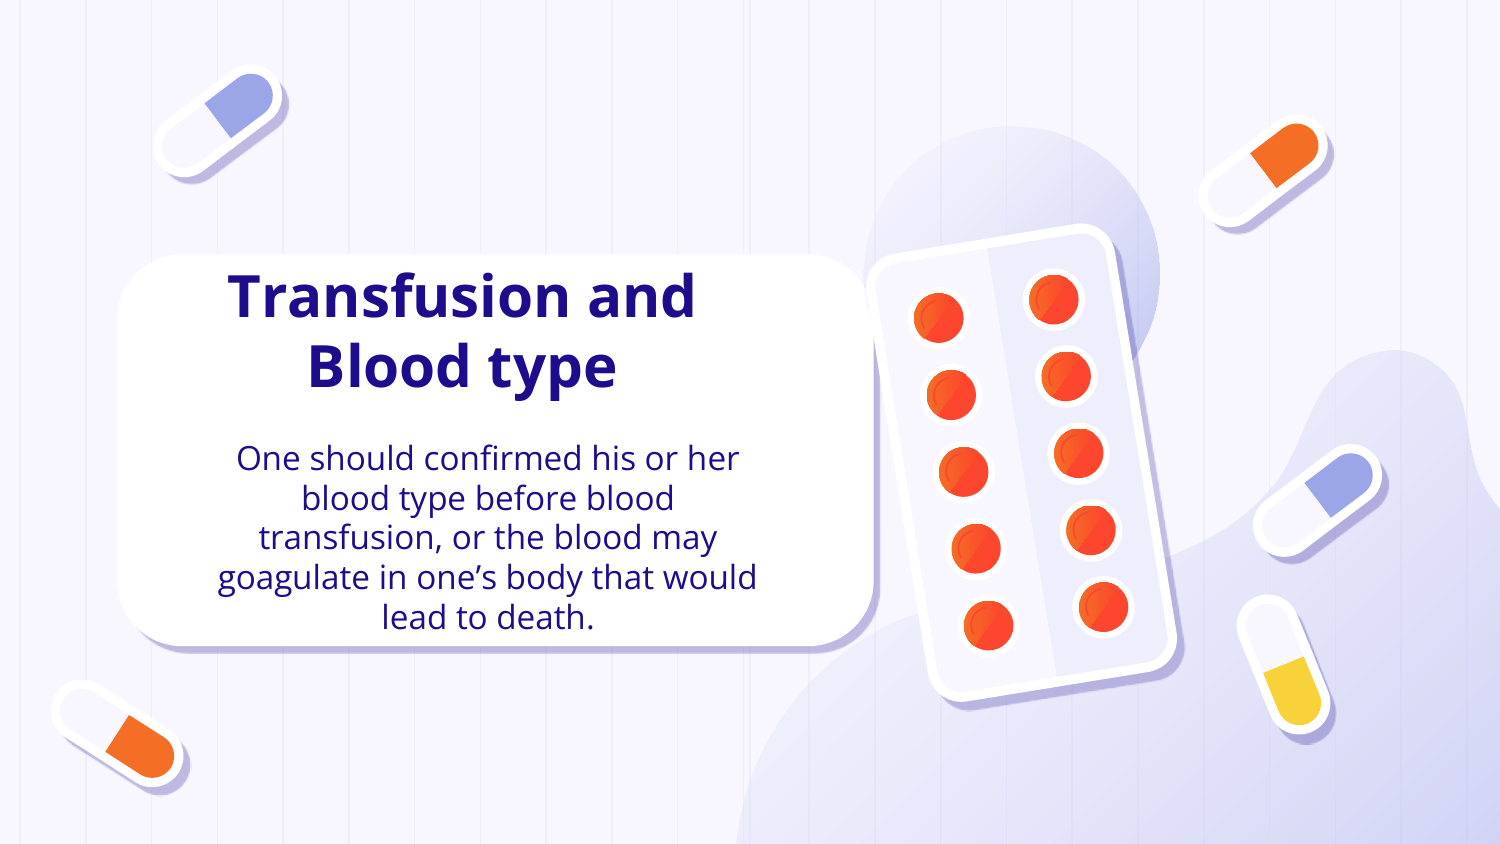

# Transfusion and Blood type
One should confirmed his or her blood type before blood transfusion, or the blood may goagulate in one’s body that would lead to death.